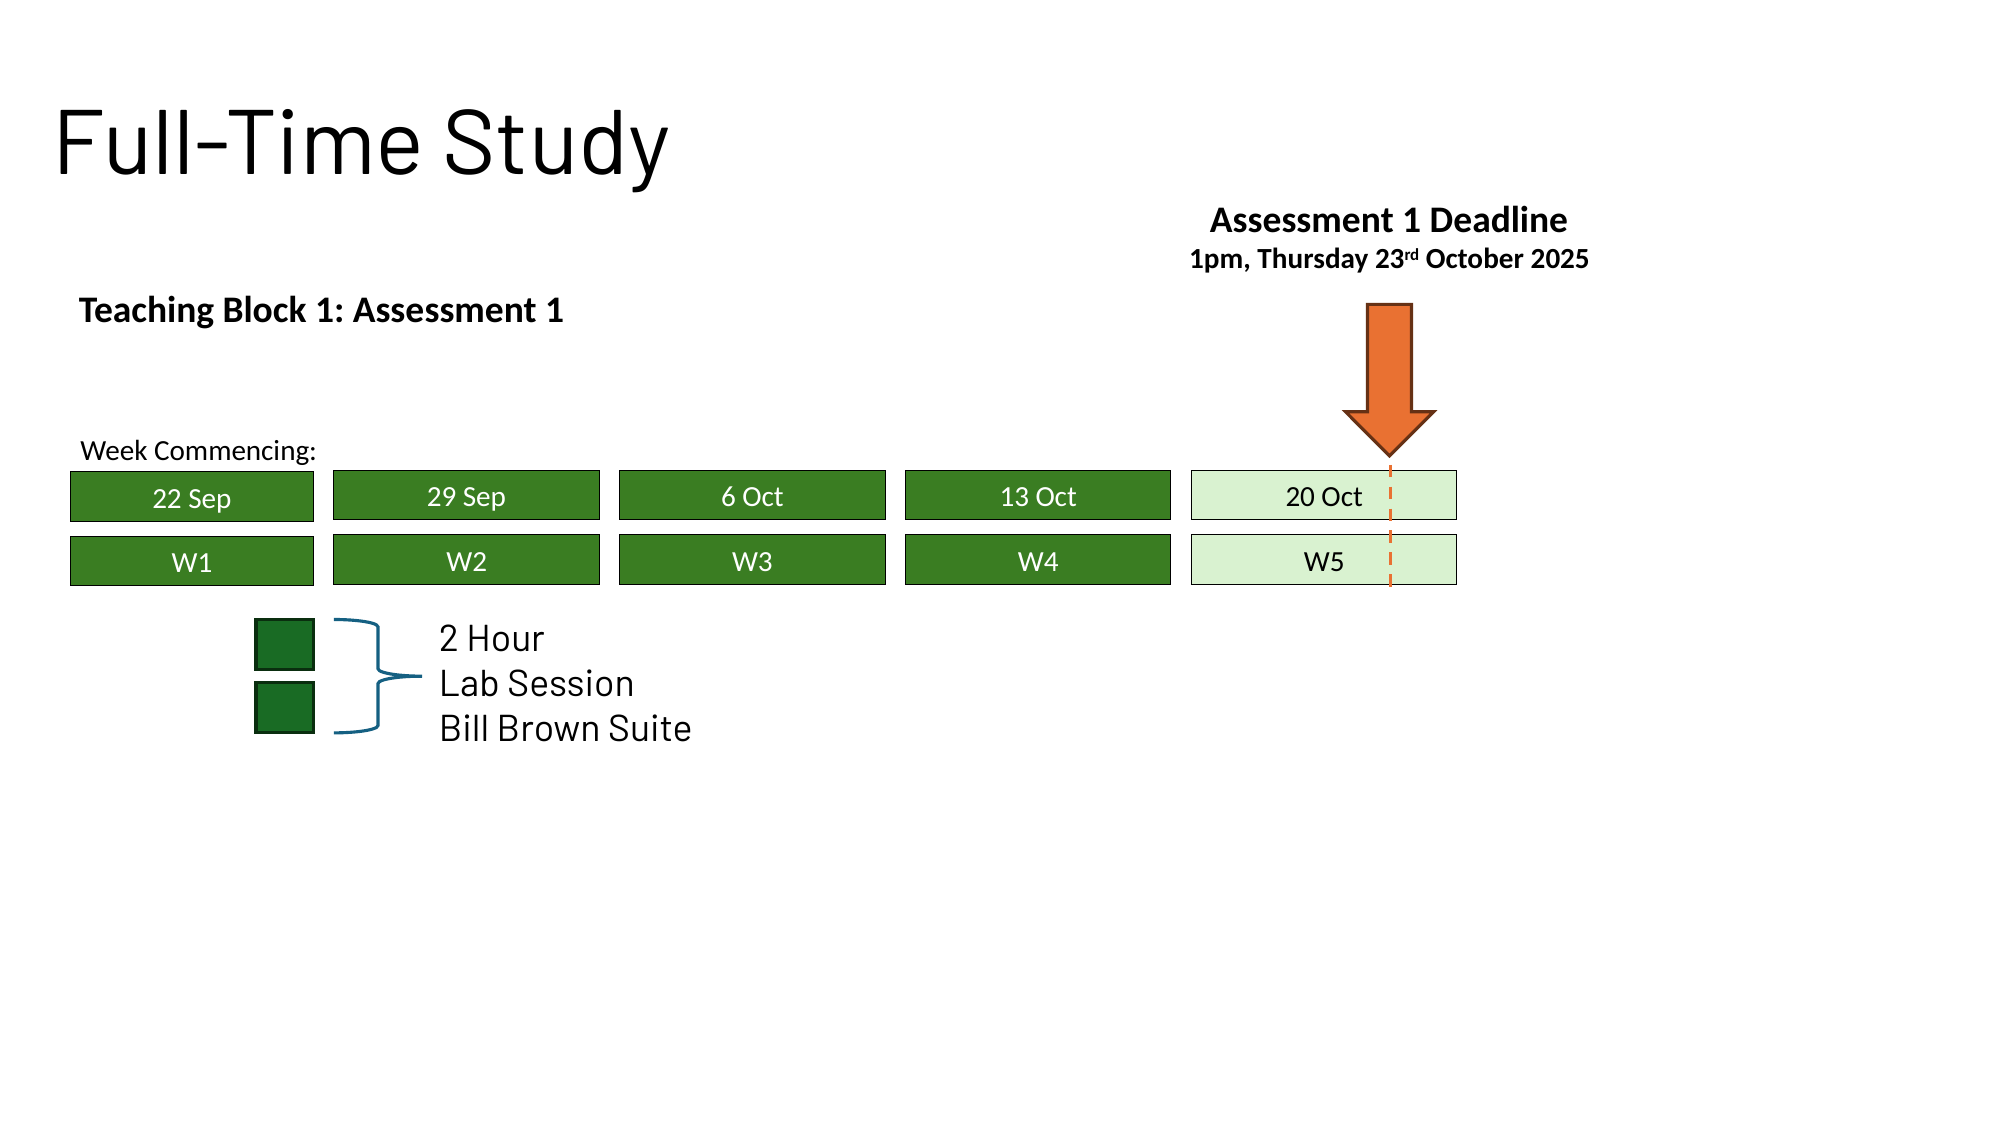

# Full-Time Study
Assessment 1 Deadline
1pm, Thursday 23rd October 2025

Week Commencing:
29 Sep
6 Oct
13 Oct
20 Oct
22 Sep
W2
W3
W4
W5
W1
Teaching Block 1: Assessment 1
2 Hour
Lab Session
Bill Brown Suite